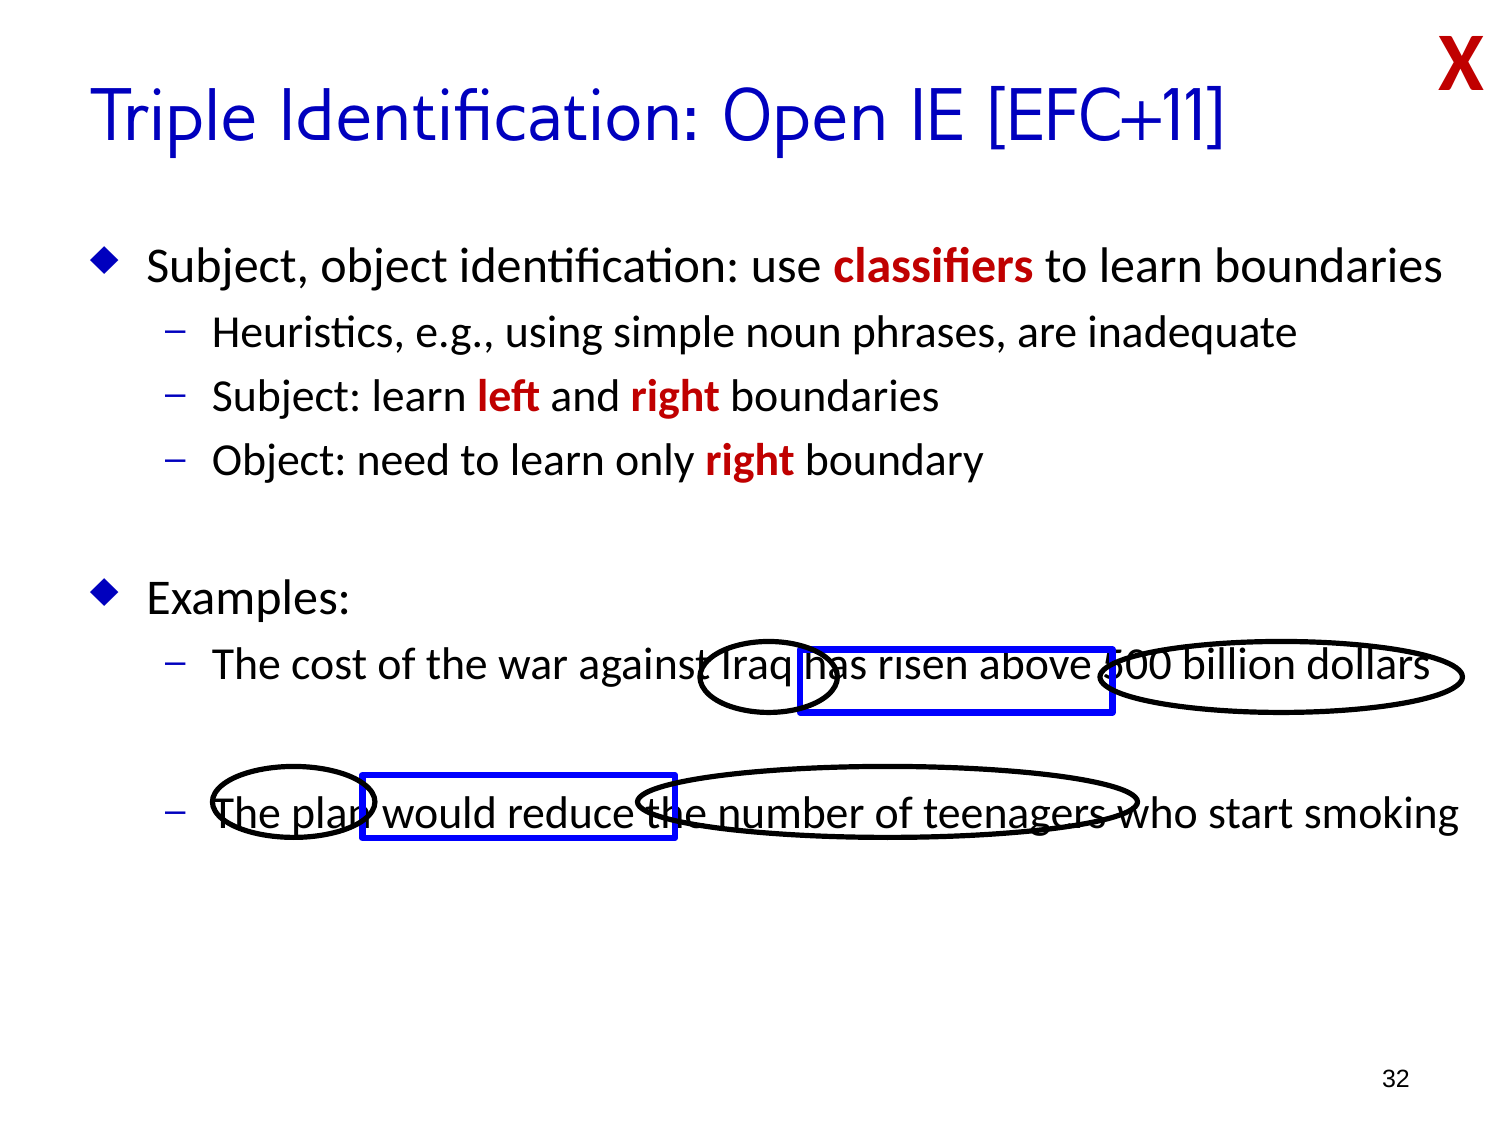

X
Triple Identification: Open IE [EFC+11]
Subject, object identification: use classifiers to learn boundaries
Heuristics, e.g., using simple noun phrases, are inadequate
Subject: learn left and right boundaries
Object: need to learn only right boundary

Examples:
The cost of the war against Iraq has risen above 500 billion dollars

The plan would reduce the number of teenagers who start smoking

32